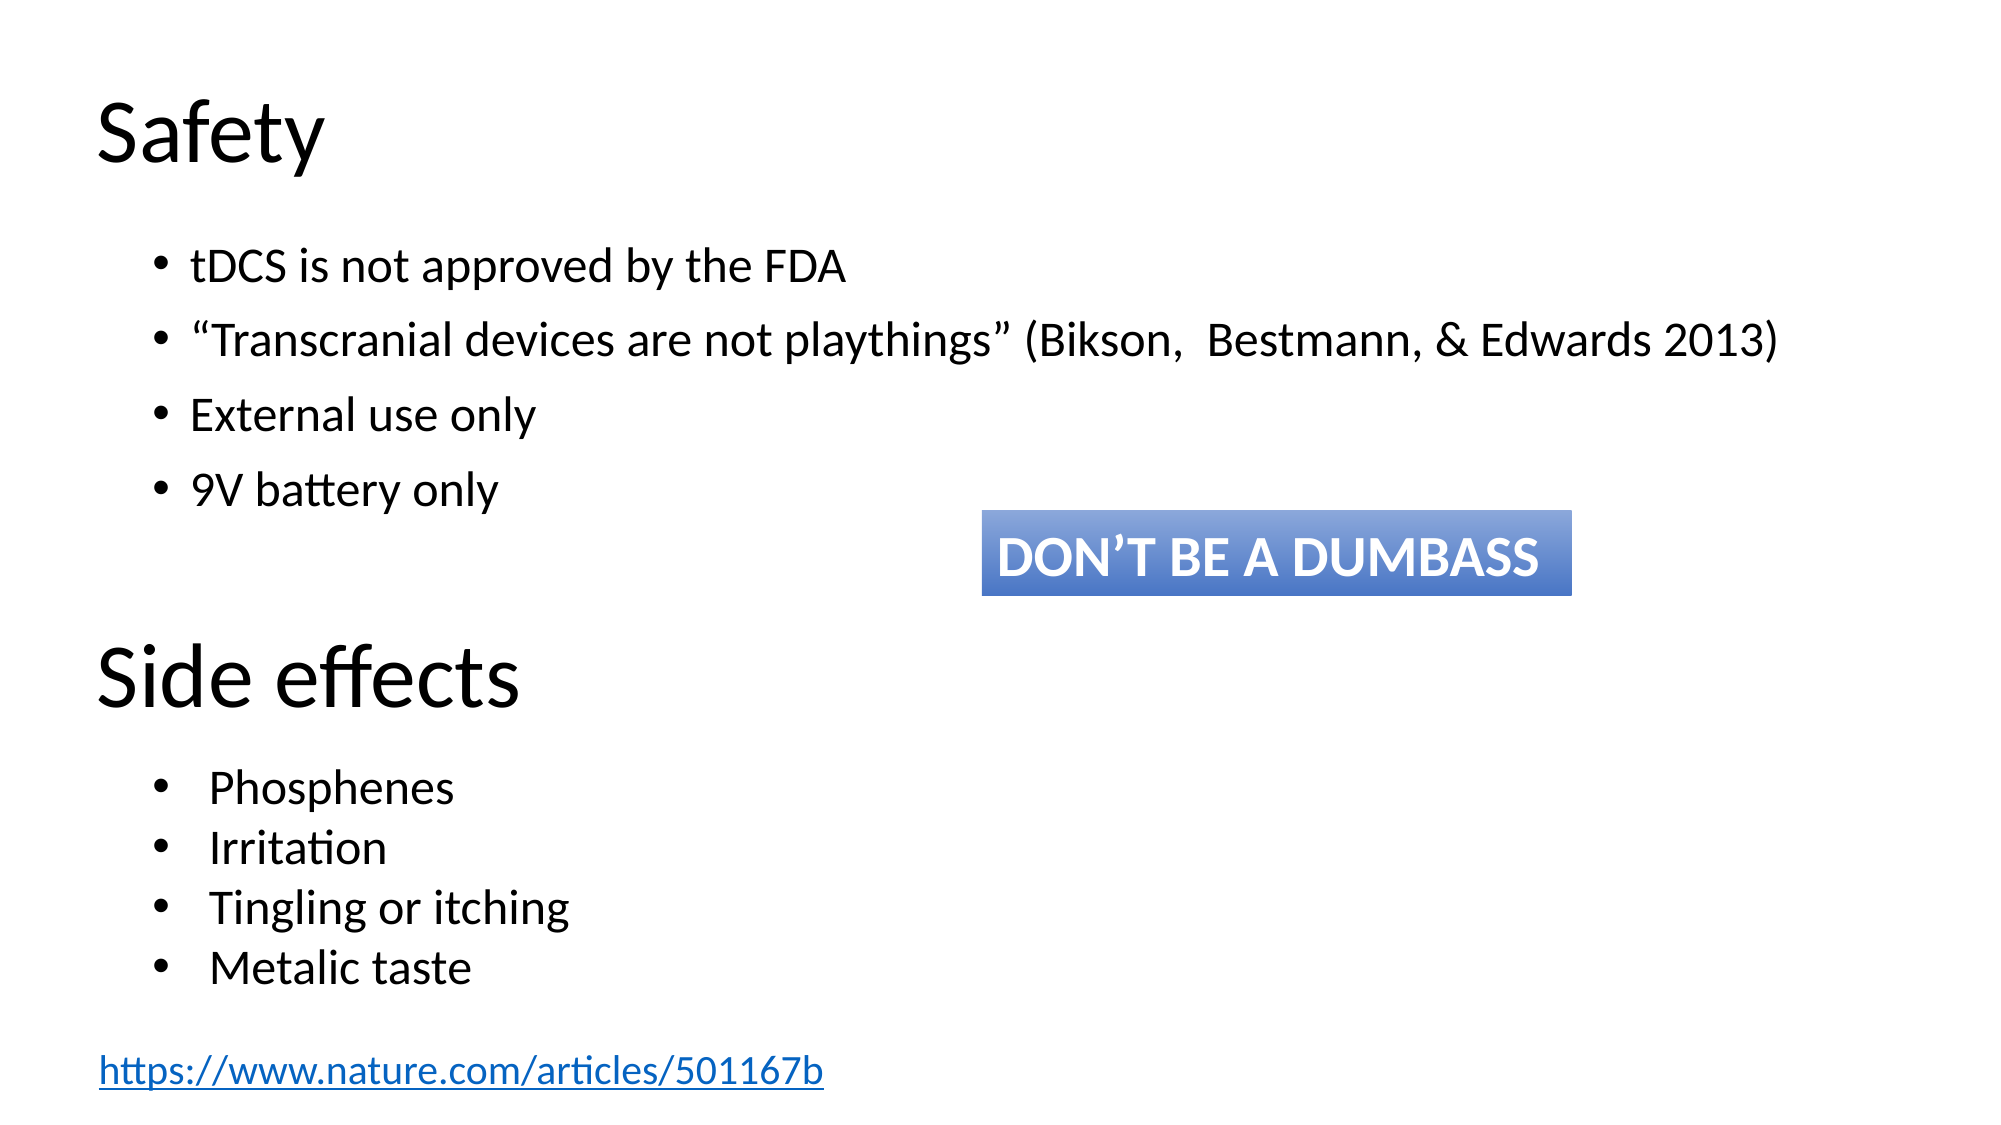

# Safety
tDCS is not approved by the FDA
“Transcranial devices are not playthings” (Bikson,  Bestmann, & Edwards 2013)
External use only
9V battery only
DON’T BE A DUMBASS
Side effects
Phosphenes
Irritation
Tingling or itching
Metalic taste
https://www.nature.com/articles/501167b